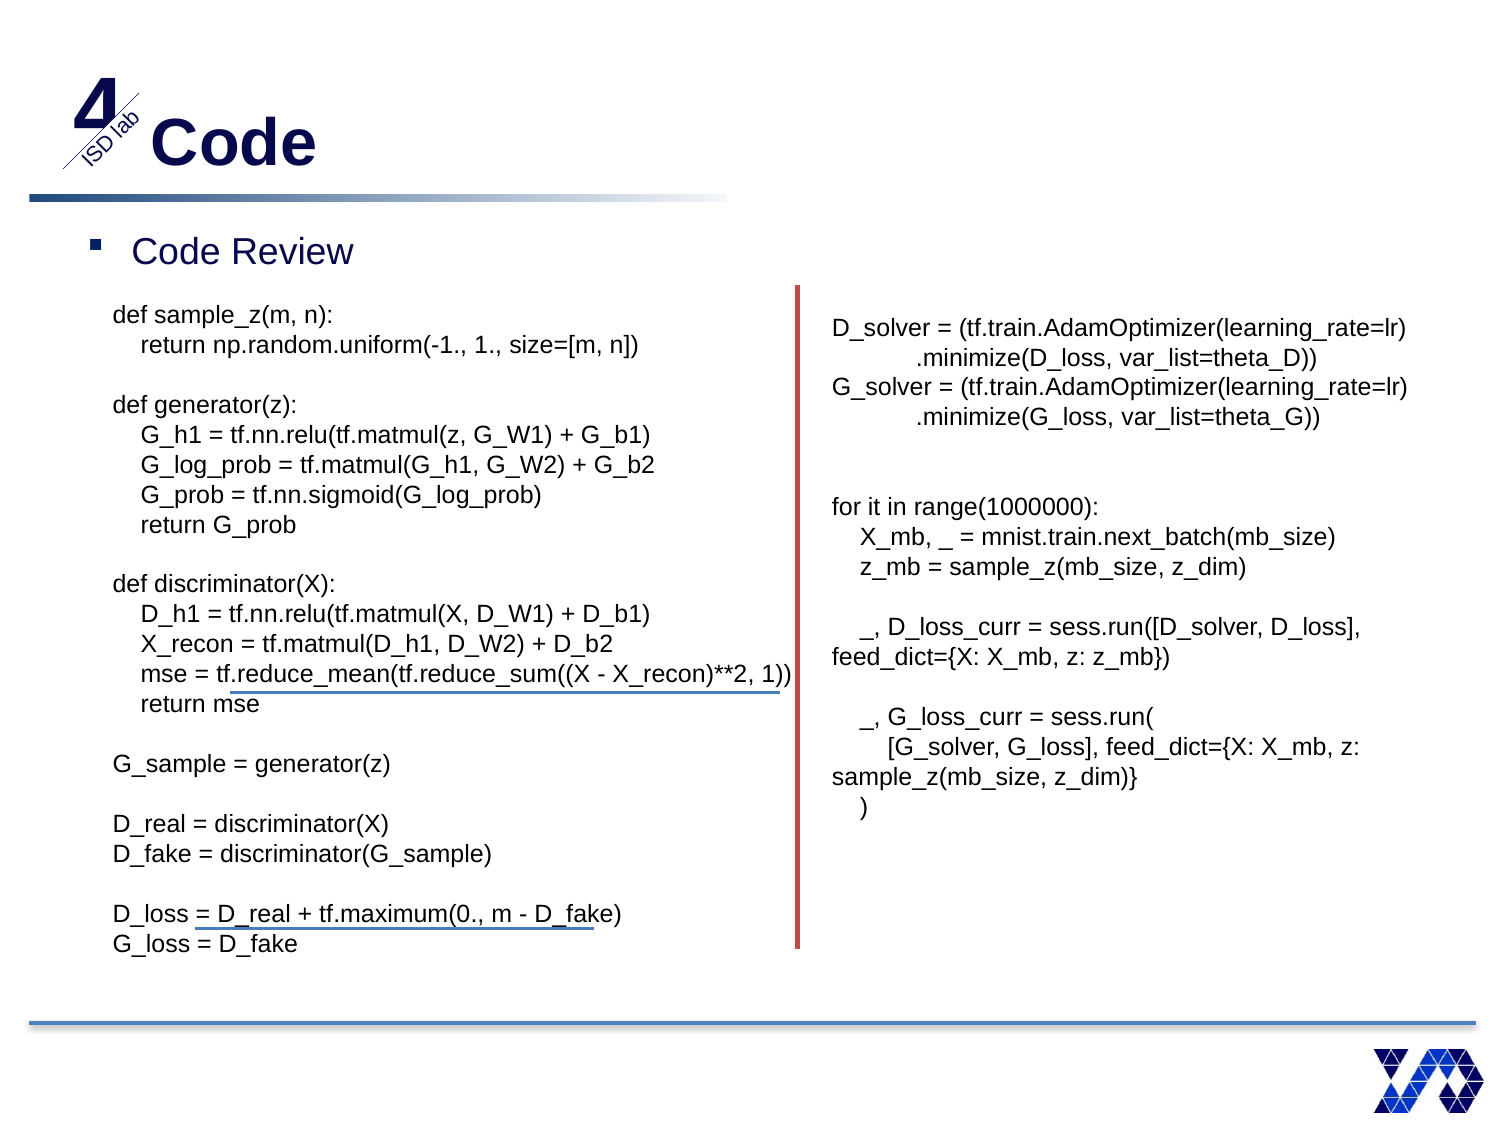

4

ISD lab
# Code
Code Review

def sample_z(m, n):
    return np.random.uniform(-1., 1., size=[m, n])

def generator(z):
    G_h1 = tf.nn.relu(tf.matmul(z, G_W1) + G_b1)
    G_log_prob = tf.matmul(G_h1, G_W2) + G_b2
    G_prob = tf.nn.sigmoid(G_log_prob)
    return G_prob

def discriminator(X):
    D_h1 = tf.nn.relu(tf.matmul(X, D_W1) + D_b1)
    X_recon = tf.matmul(D_h1, D_W2) + D_b2
    mse = tf.reduce_mean(tf.reduce_sum((X - X_recon)**2, 1))
    return mse

G_sample = generator(z)

D_real = discriminator(X)
D_fake = discriminator(G_sample)

D_loss = D_real + tf.maximum(0., m - D_fake)
G_loss = D_fake

D_solver = (tf.train.AdamOptimizer(learning_rate=lr)
            .minimize(D_loss, var_list=theta_D))
G_solver = (tf.train.AdamOptimizer(learning_rate=lr)
            .minimize(G_loss, var_list=theta_G))

for it in range(1000000):
    X_mb, _ = mnist.train.next_batch(mb_size)
    z_mb = sample_z(mb_size, z_dim)

    _, D_loss_curr = sess.run([D_solver, D_loss], feed_dict={X: X_mb, z: z_mb})

    _, G_loss_curr = sess.run(
        [G_solver, G_loss], feed_dict={X: X_mb, z: sample_z(mb_size, z_dim)}
    )